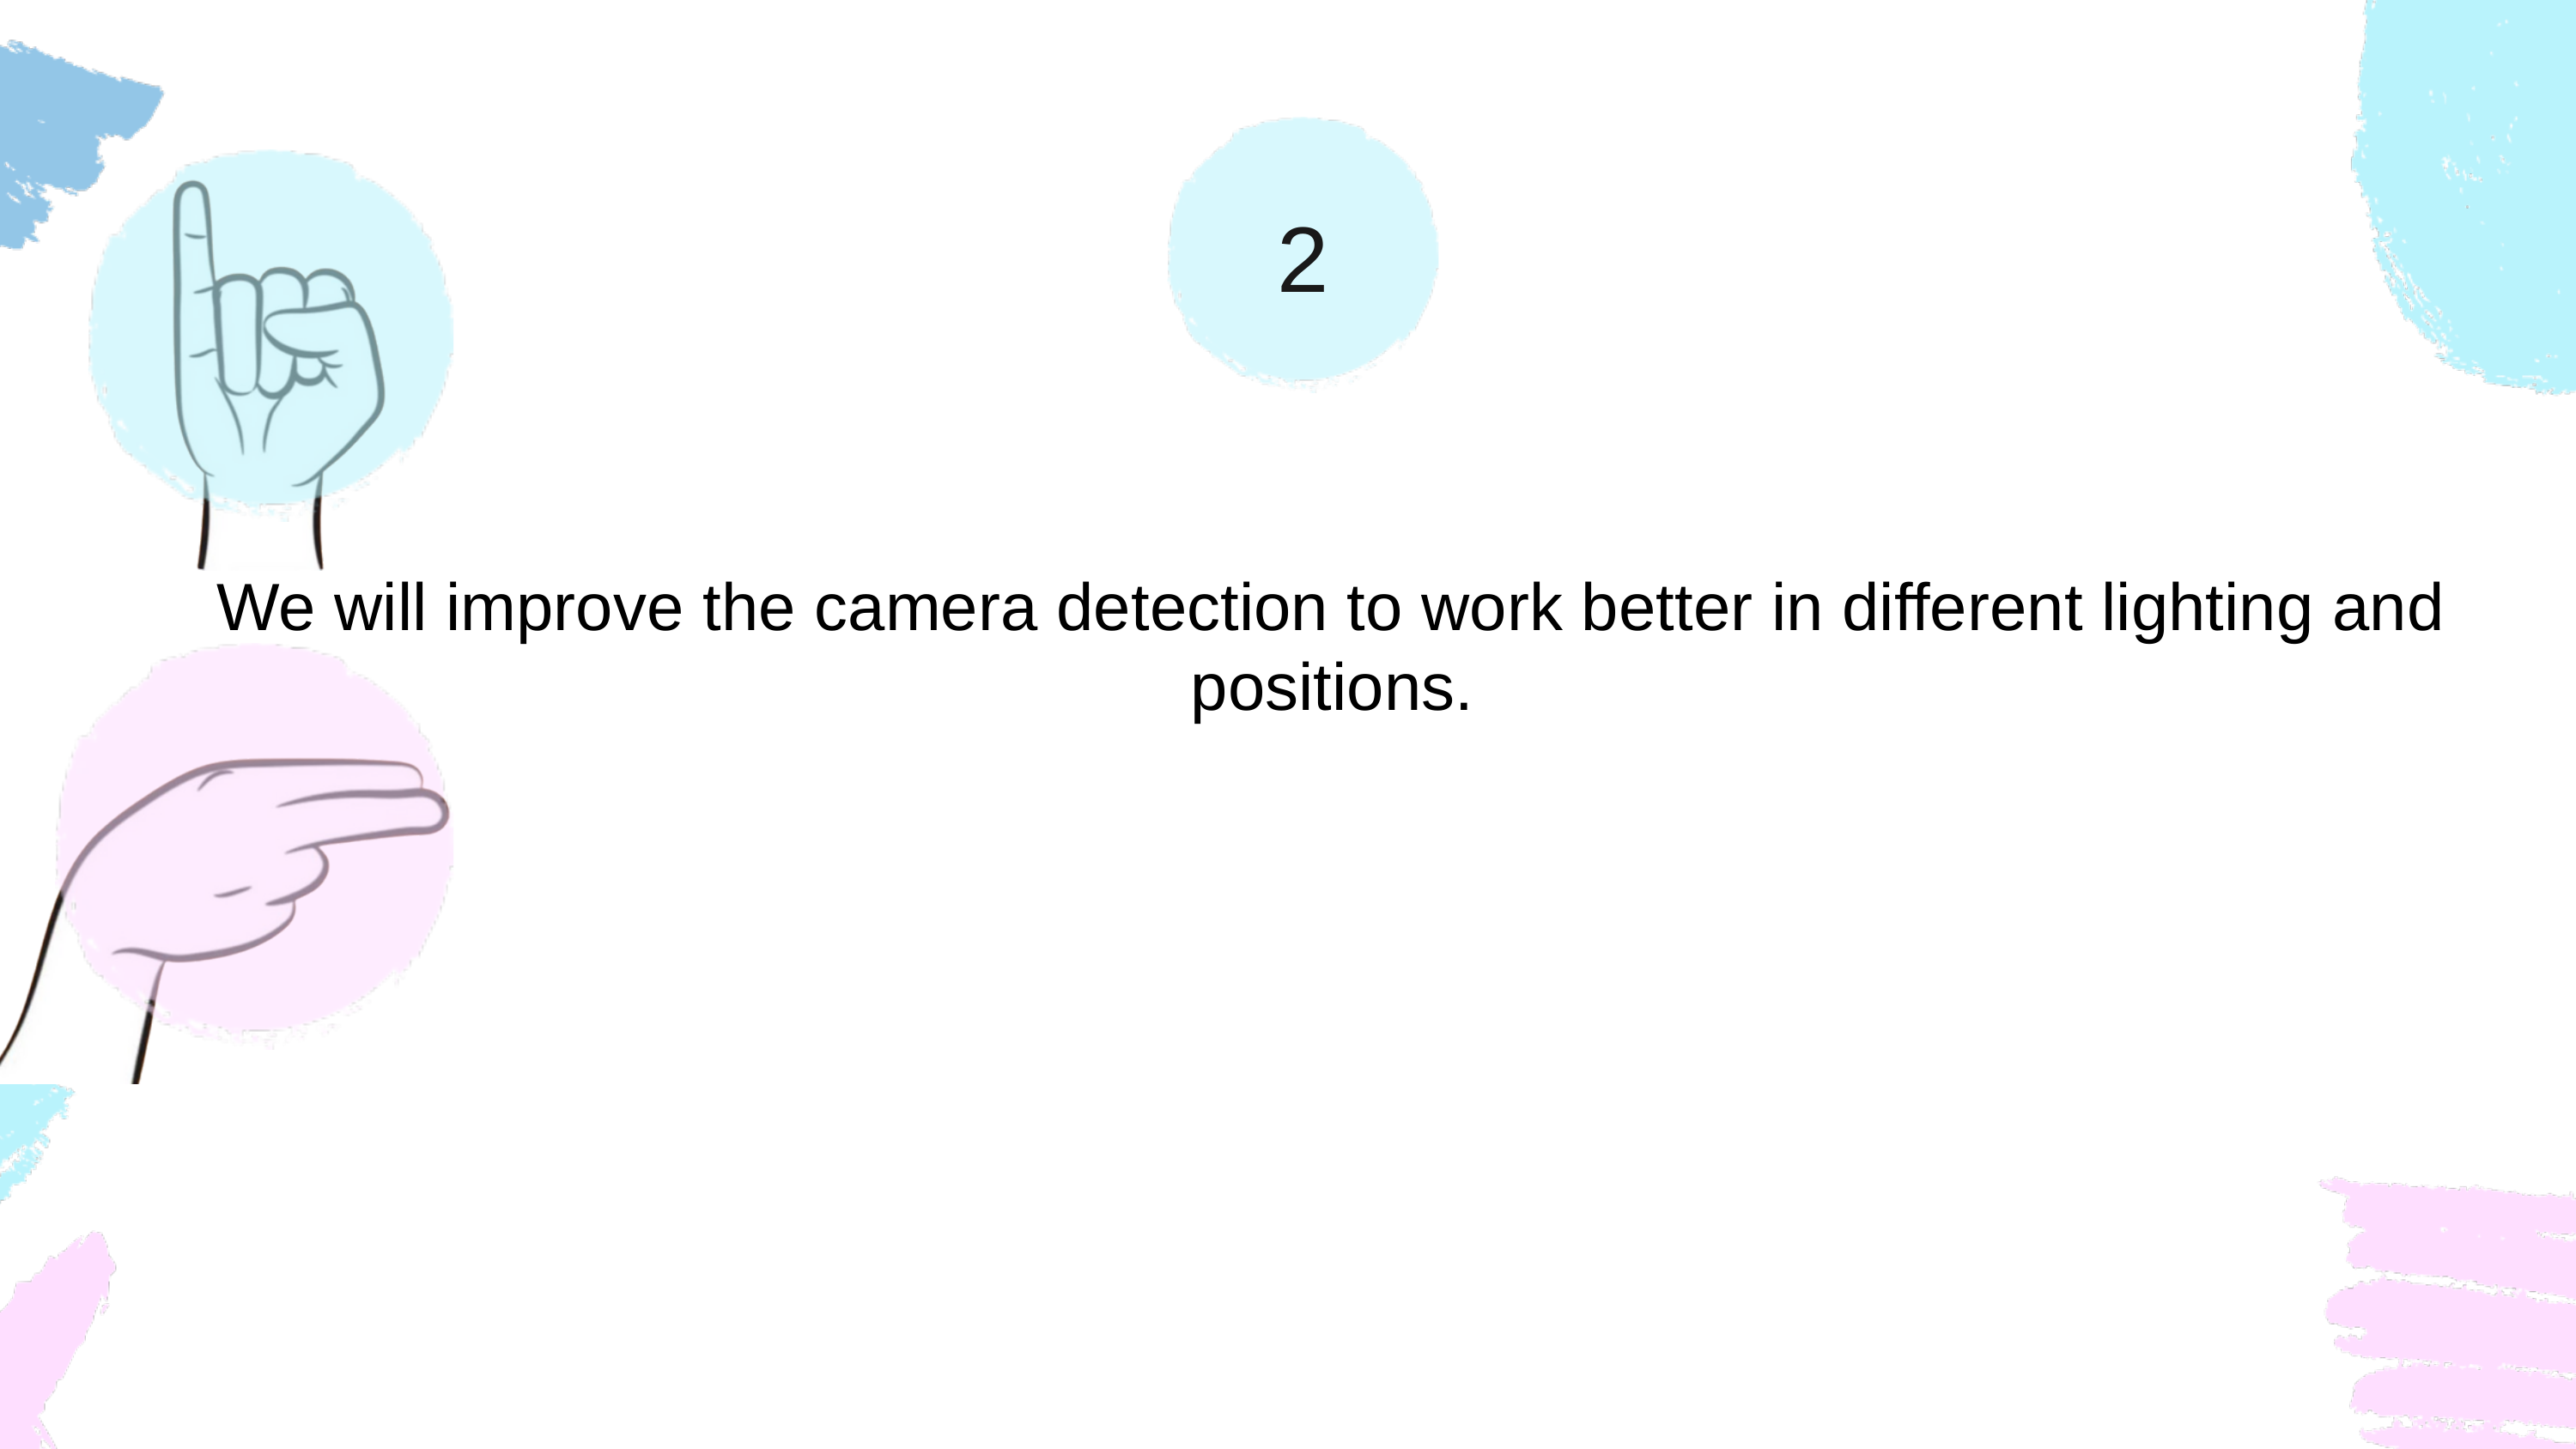

2
We will improve the camera detection to work better in different lighting and positions.